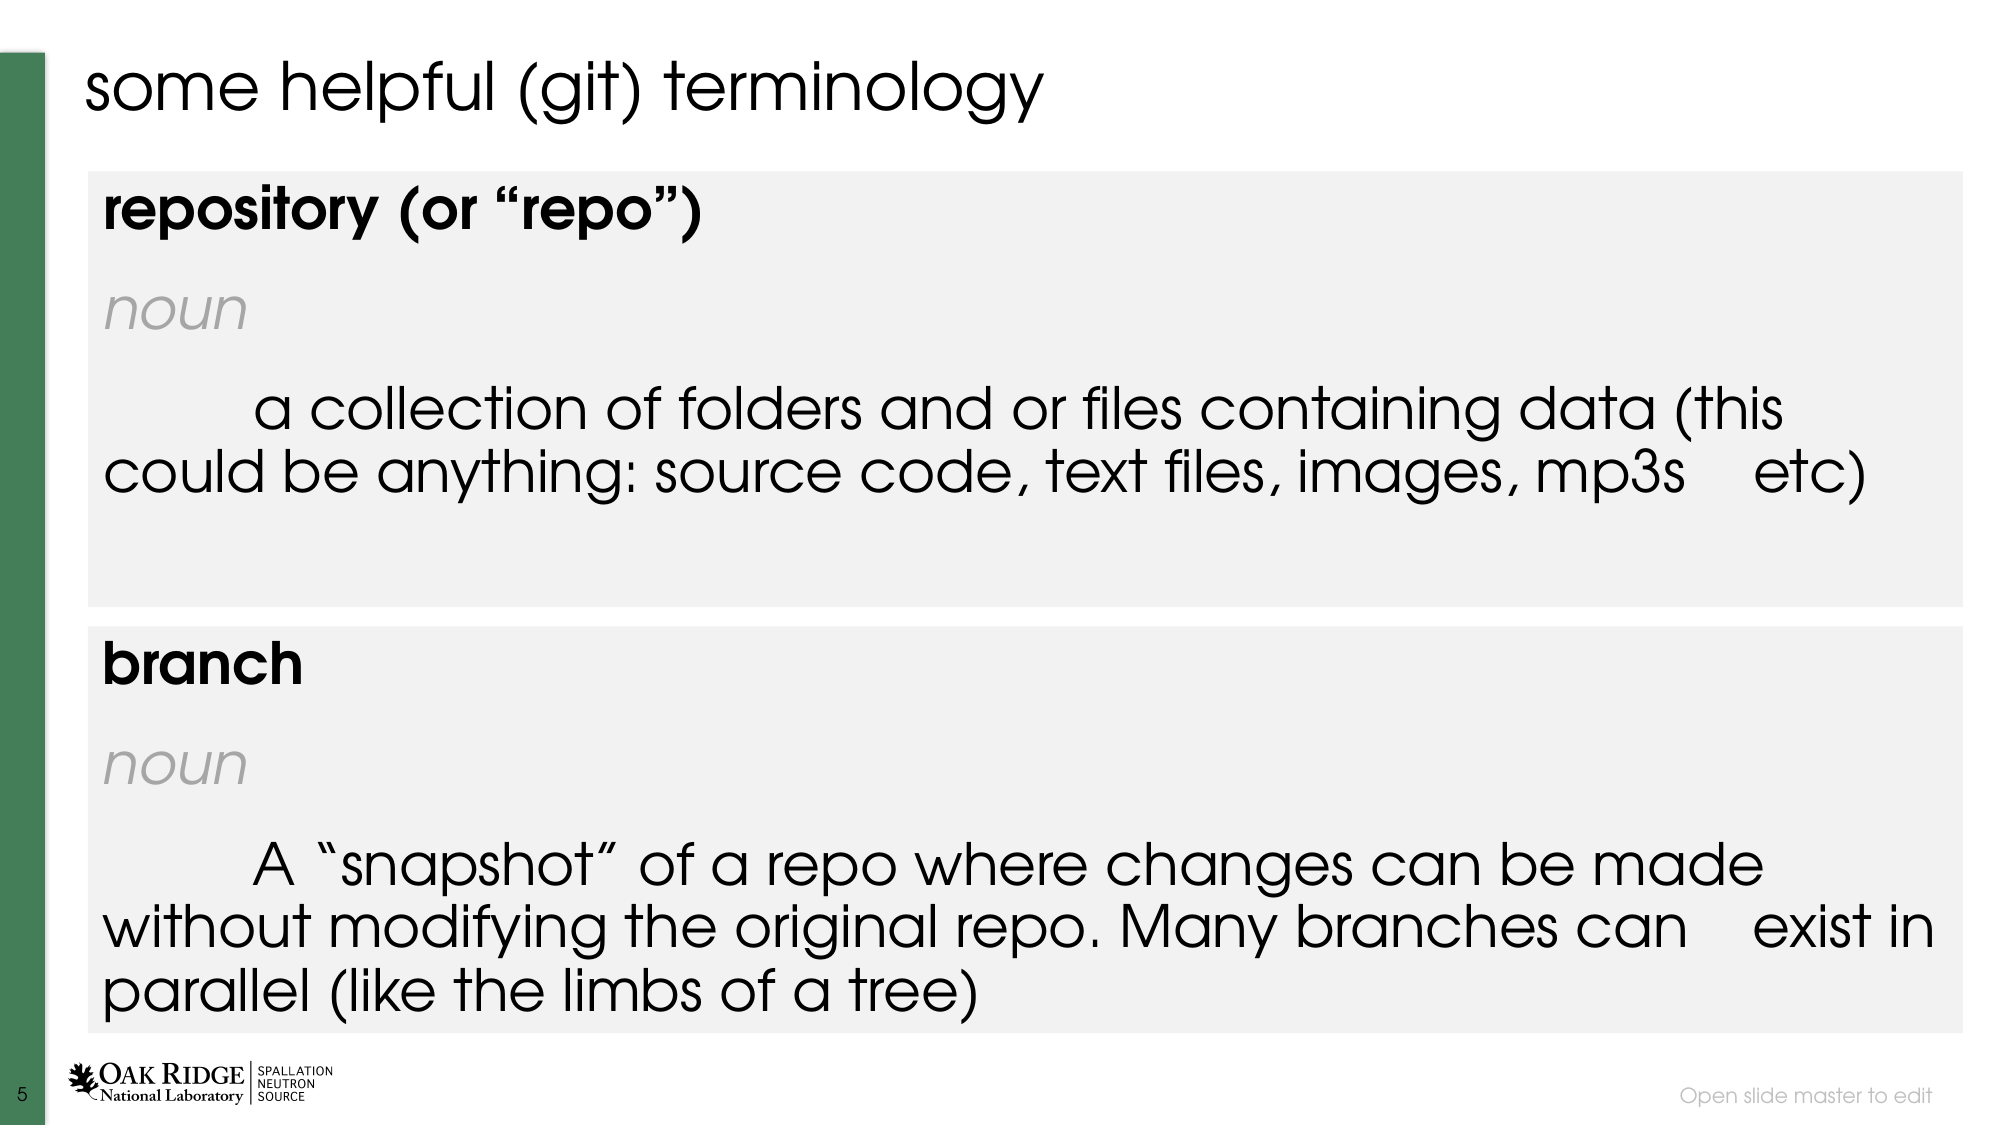

# some helpful (git) terminology
repository (or “repo”)
noun
	a collection of folders and or files containing data (this 	could be anything: source code, text files, images, mp3s 	etc)
branch
noun
	A “snapshot” of a repo where changes can be made 	without modifying the original repo. Many branches can 	exist in parallel (like the limbs of a tree)